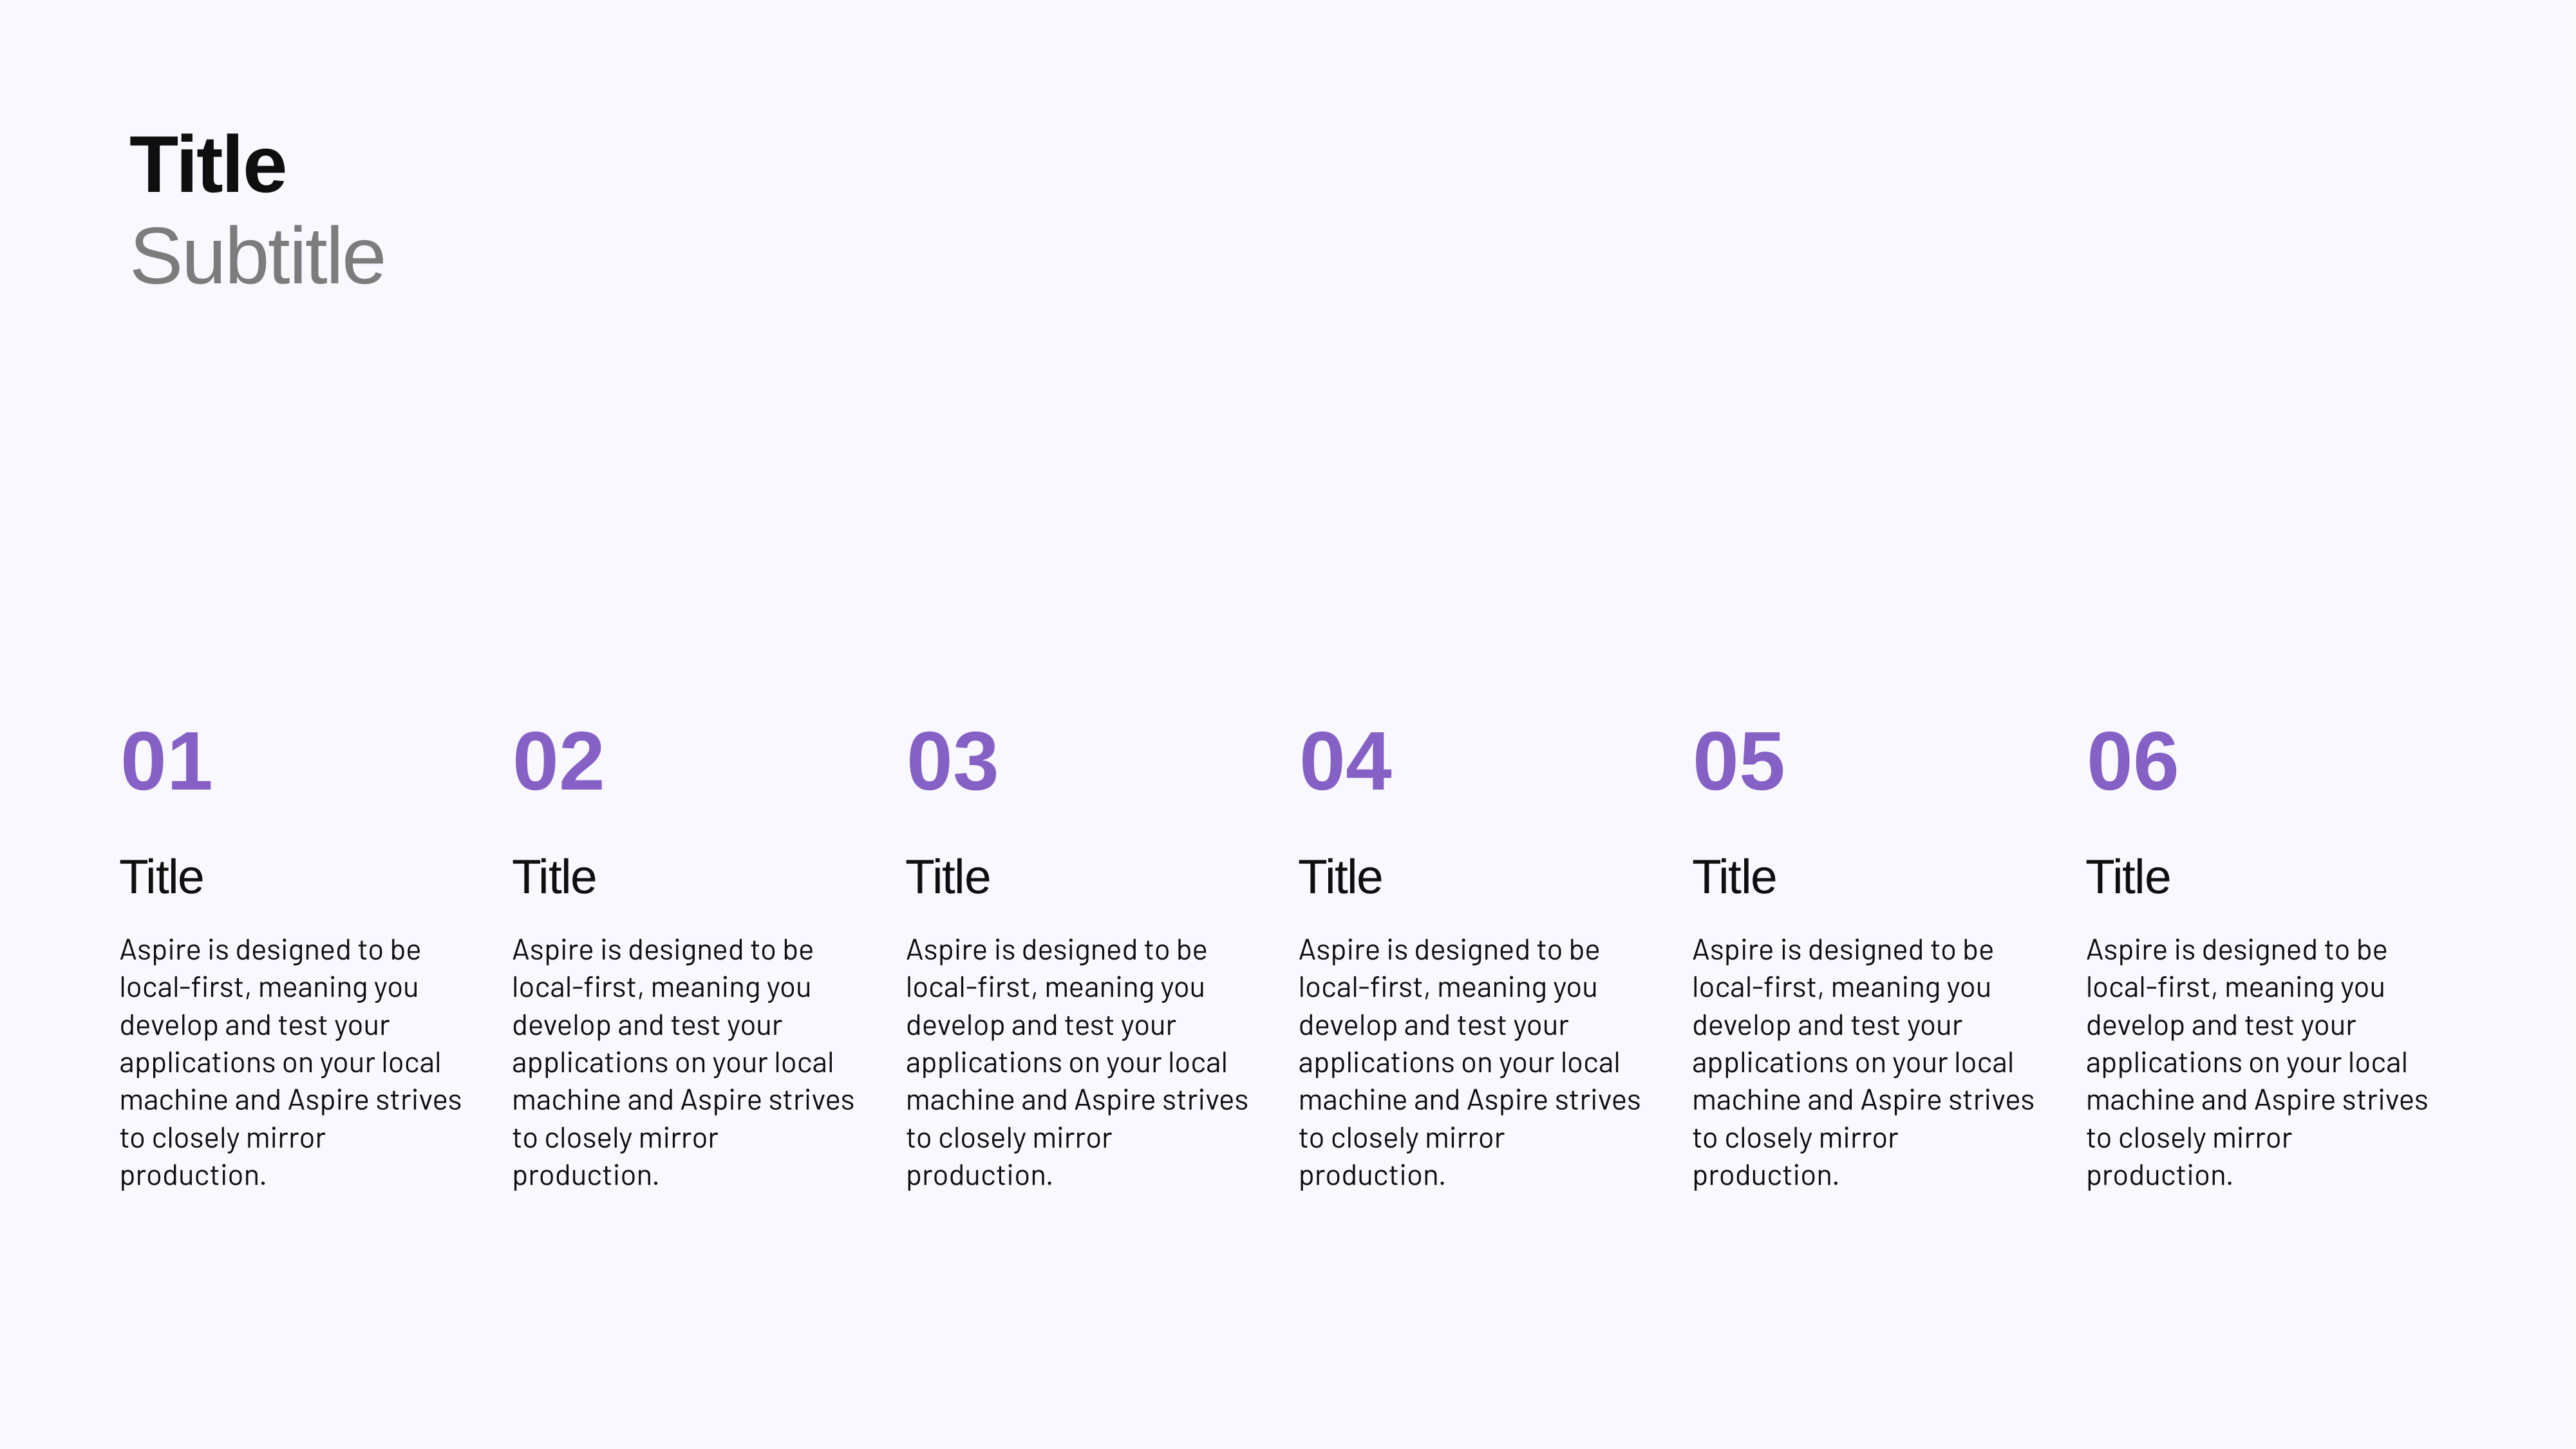

Title
Subtitle
01
02
03
04
05
06
Title
Title
Title
Title
Title
Title
Aspire is designed to be local-first, meaning you develop and test your applications on your local machine and Aspire strives to closely mirror production.
Aspire is designed to be local-first, meaning you develop and test your applications on your local machine and Aspire strives to closely mirror production.
Aspire is designed to be local-first, meaning you develop and test your applications on your local machine and Aspire strives to closely mirror production.
Aspire is designed to be local-first, meaning you develop and test your applications on your local machine and Aspire strives to closely mirror production.
Aspire is designed to be local-first, meaning you develop and test your applications on your local machine and Aspire strives to closely mirror production.
Aspire is designed to be local-first, meaning you develop and test your applications on your local machine and Aspire strives to closely mirror production.